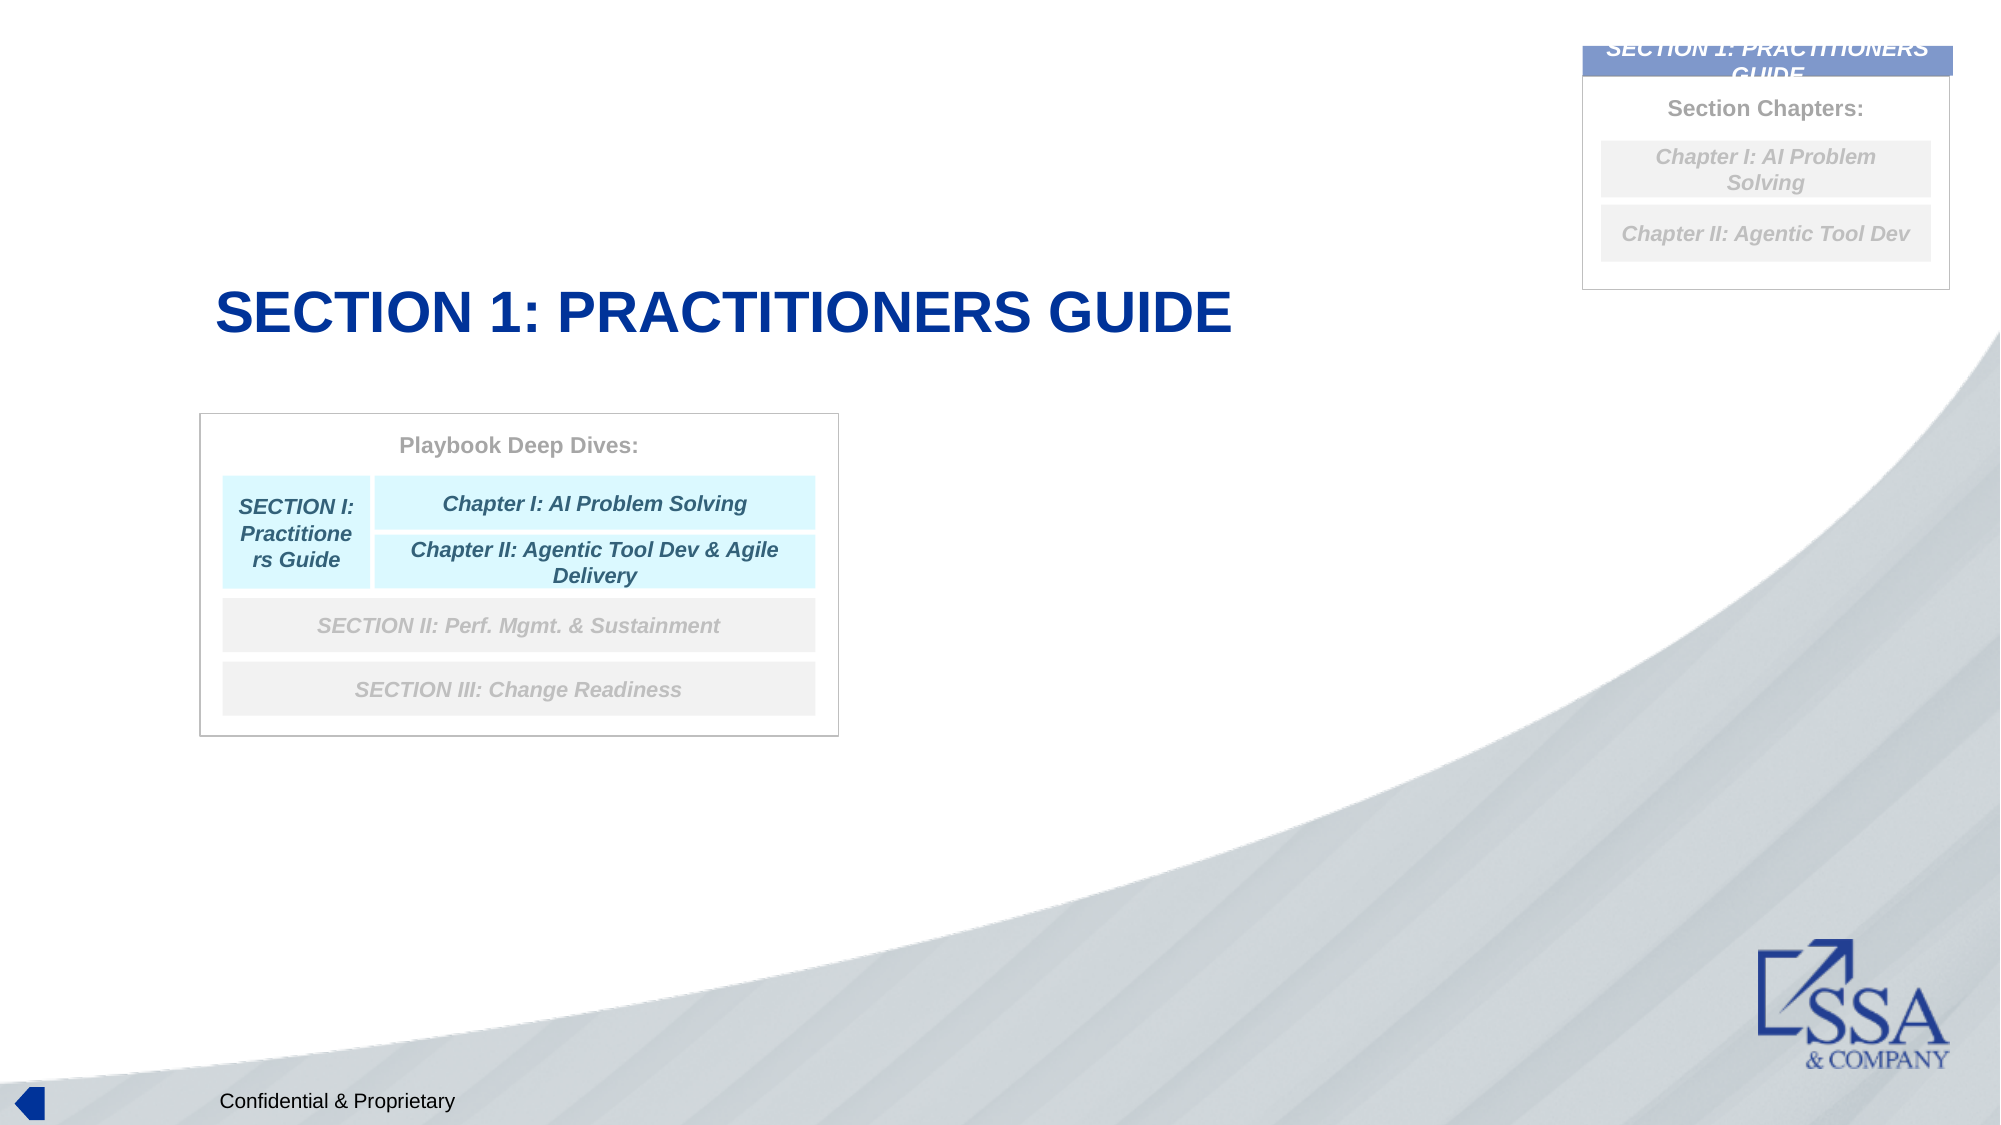

SECTION 1: PRACTITIONERS GUIDE

Section Chapters:
Chapter I: AI Problem Solving
Chapter II: Agentic Tool Dev
# SECTION 1: PRACTITIONERS GUIDE

Playbook Deep Dives:
SECTION I: Practitioners Guide
Chapter I: AI Problem Solving
Chapter II: Agentic Tool Dev & Agile Delivery
SECTION II: Perf. Mgmt. & Sustainment
SECTION III: Change Readiness
Confidential & Proprietary